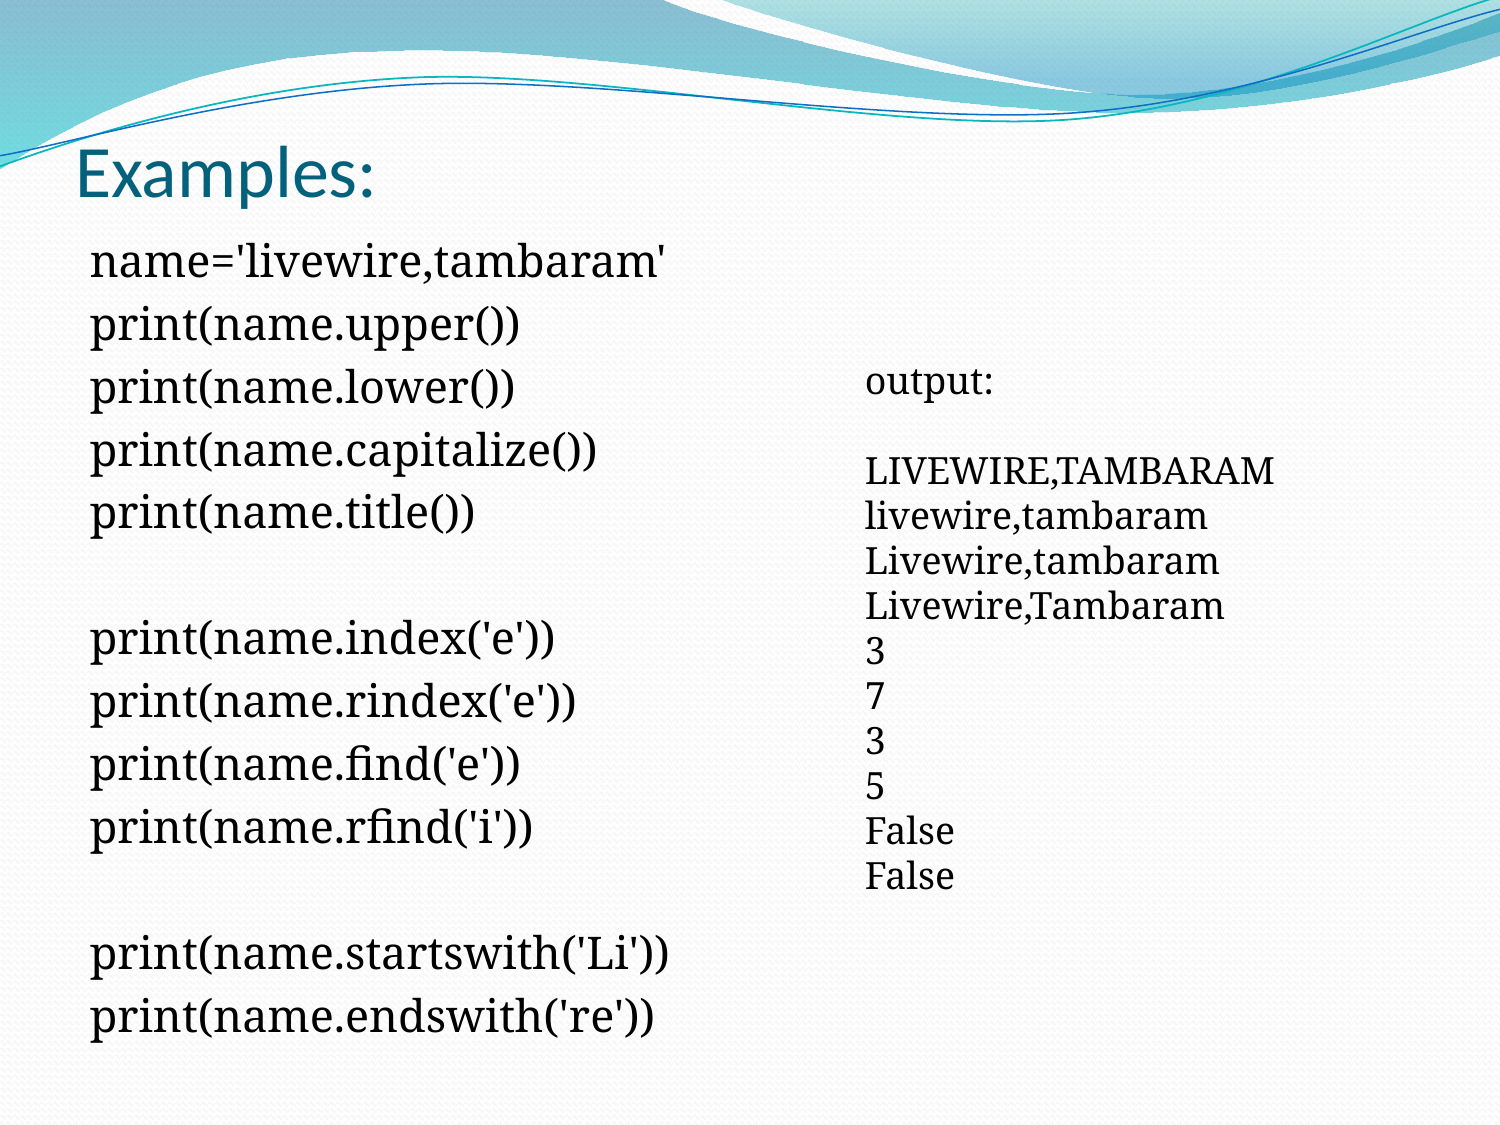

# Examples:
name='livewire,tambaram'
print(name.upper())
print(name.lower())
print(name.capitalize())
print(name.title())

print(name.index('e'))
print(name.rindex('e'))
print(name.find('e'))
print(name.rfind('i'))

print(name.startswith('Li'))
print(name.endswith('re'))
output:

LIVEWIRE,TAMBARAM
livewire,tambaram
Livewire,tambaram
Livewire,Tambaram
3
7
3
5
False
False